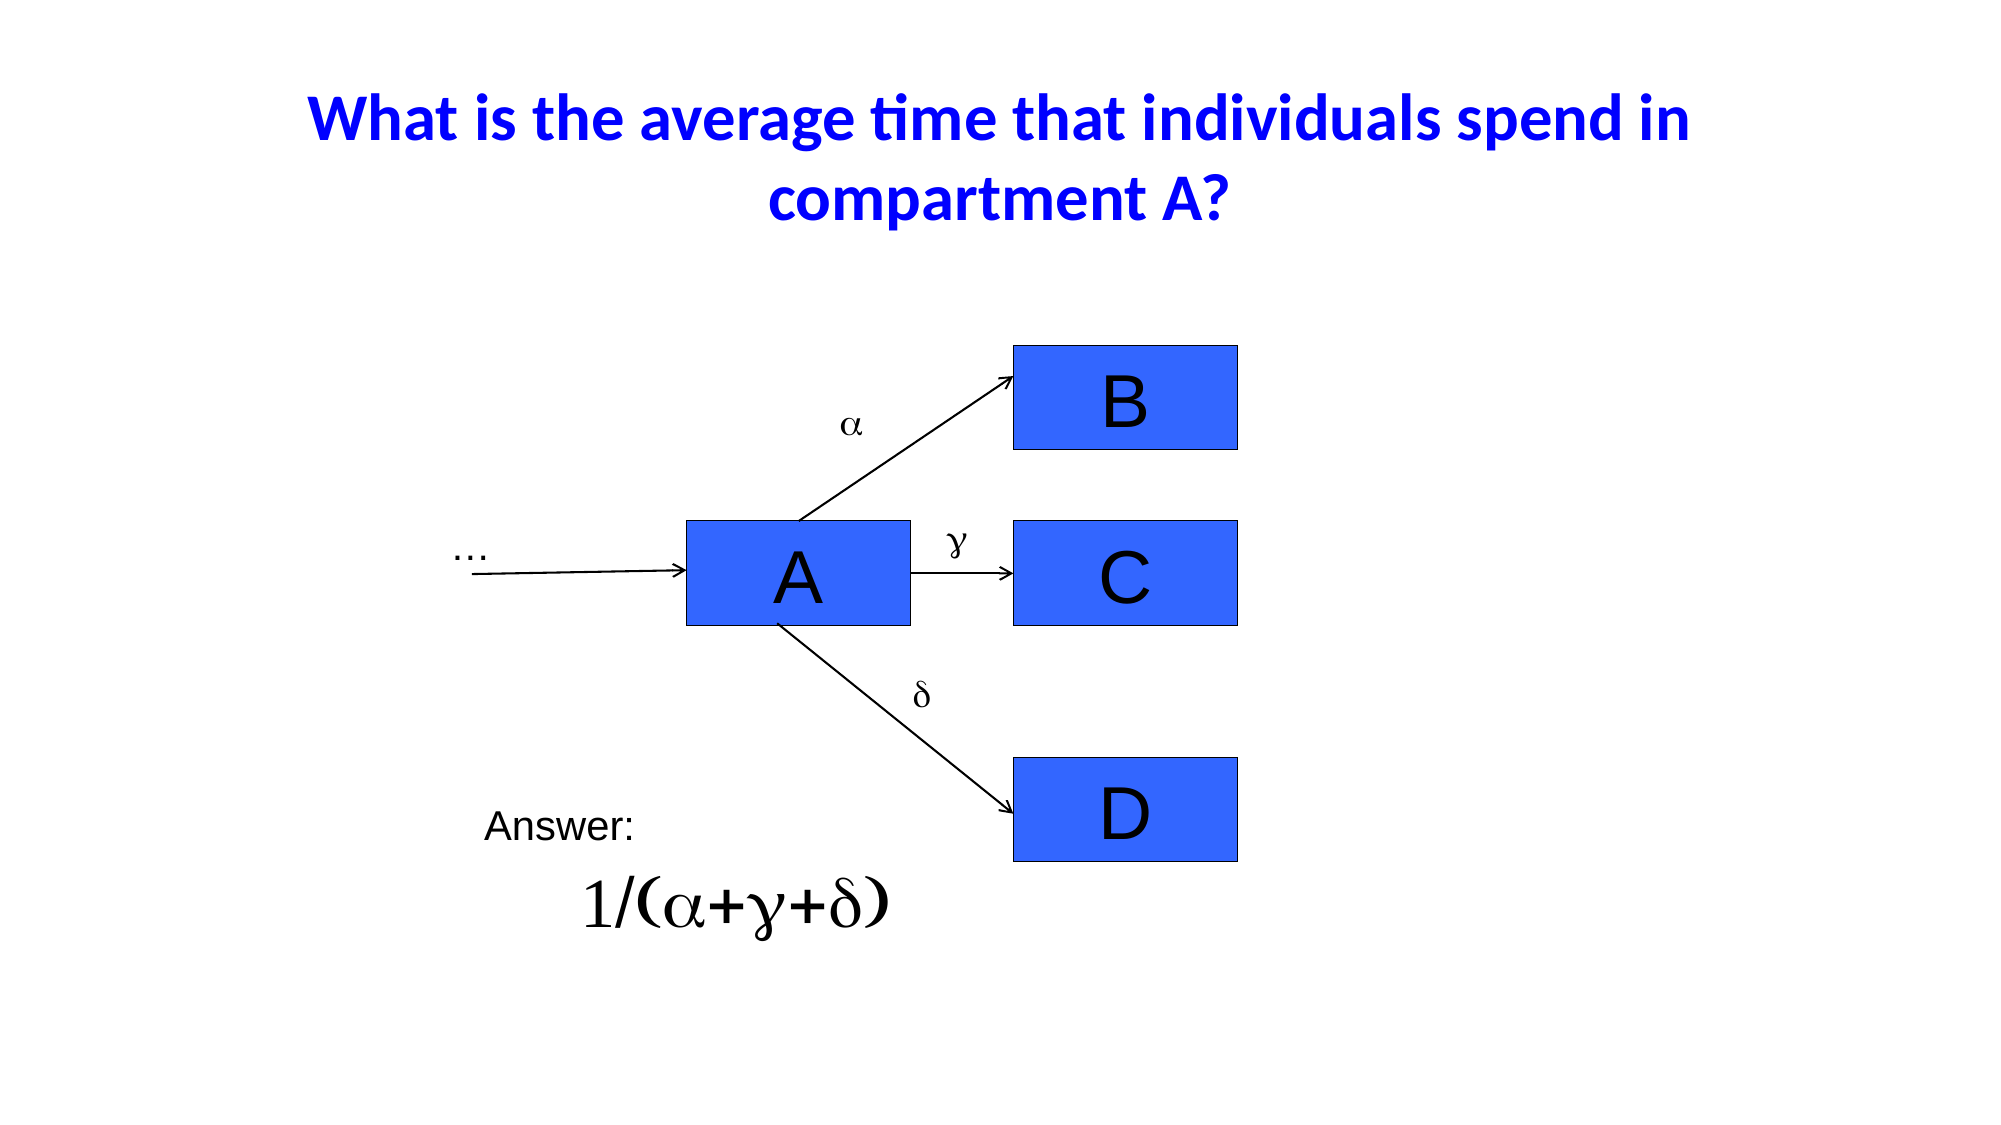

What is the average time that individuals spend in compartment A?
B
α
γ
…
A
C
δ
D
Answer:
1/(α+γ+δ)